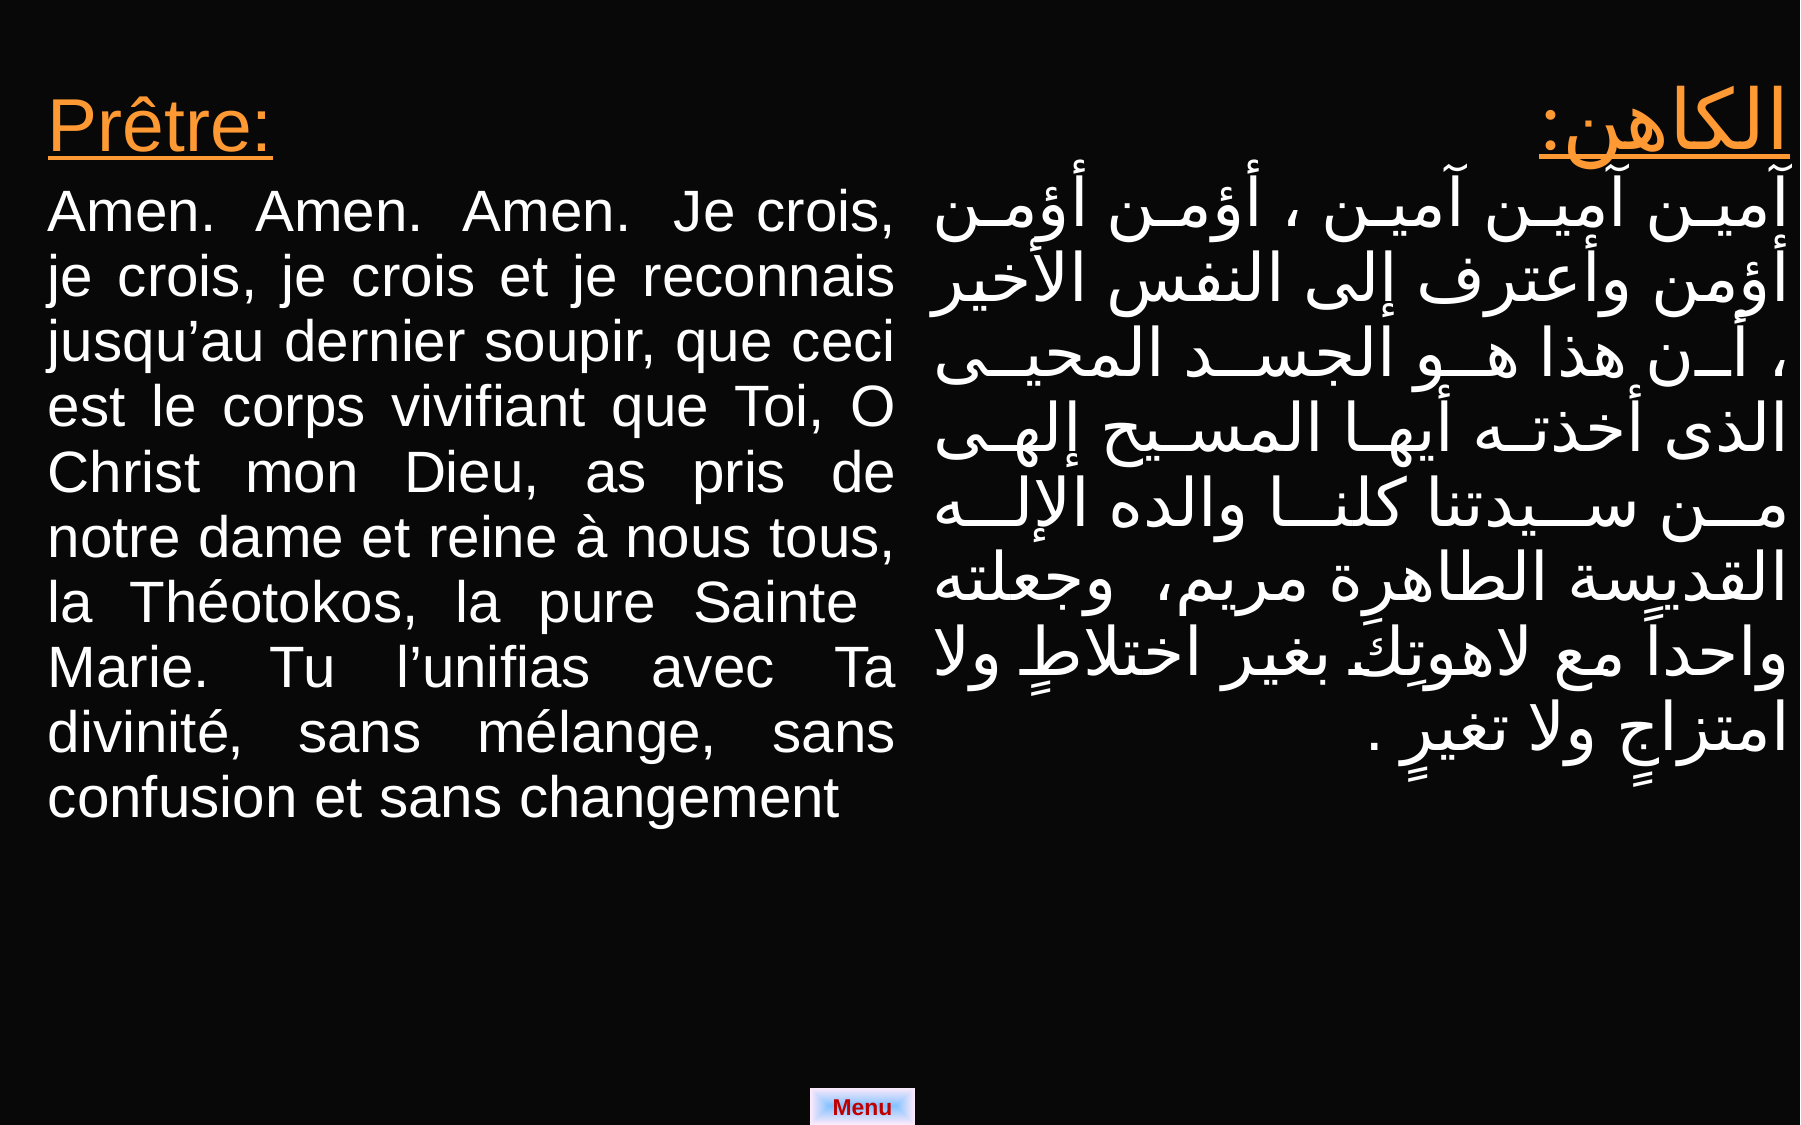

| Prêtre: Amen. Amen. Amen. Je crois, je crois, je crois et je reconnais jusqu’au dernier soupir, que ceci est le corps vivifiant que Toi, O Christ mon Dieu, as pris de notre dame et reine à nous tous, la Théotokos, la pure Sainte Marie. Tu l’unifias avec Ta divinité‚ sans mélange, sans confusion et sans changement | الكاهن: آمين آمين آمين ، أؤمن أؤمن أؤمن وأعترف إلى النفس الأخير ، أن هذا هو الجسد المحيى الذى أخذته أيها المسيح إلهى من سيدتنا كلنا والده الإله القديسة الطاهرة مريم، وجعلته واحداً مع لاهوتِكَ بغير اختلاطٍ ولا امتزاجٍ ولا تغيرٍ . |
| --- | --- |

Menu